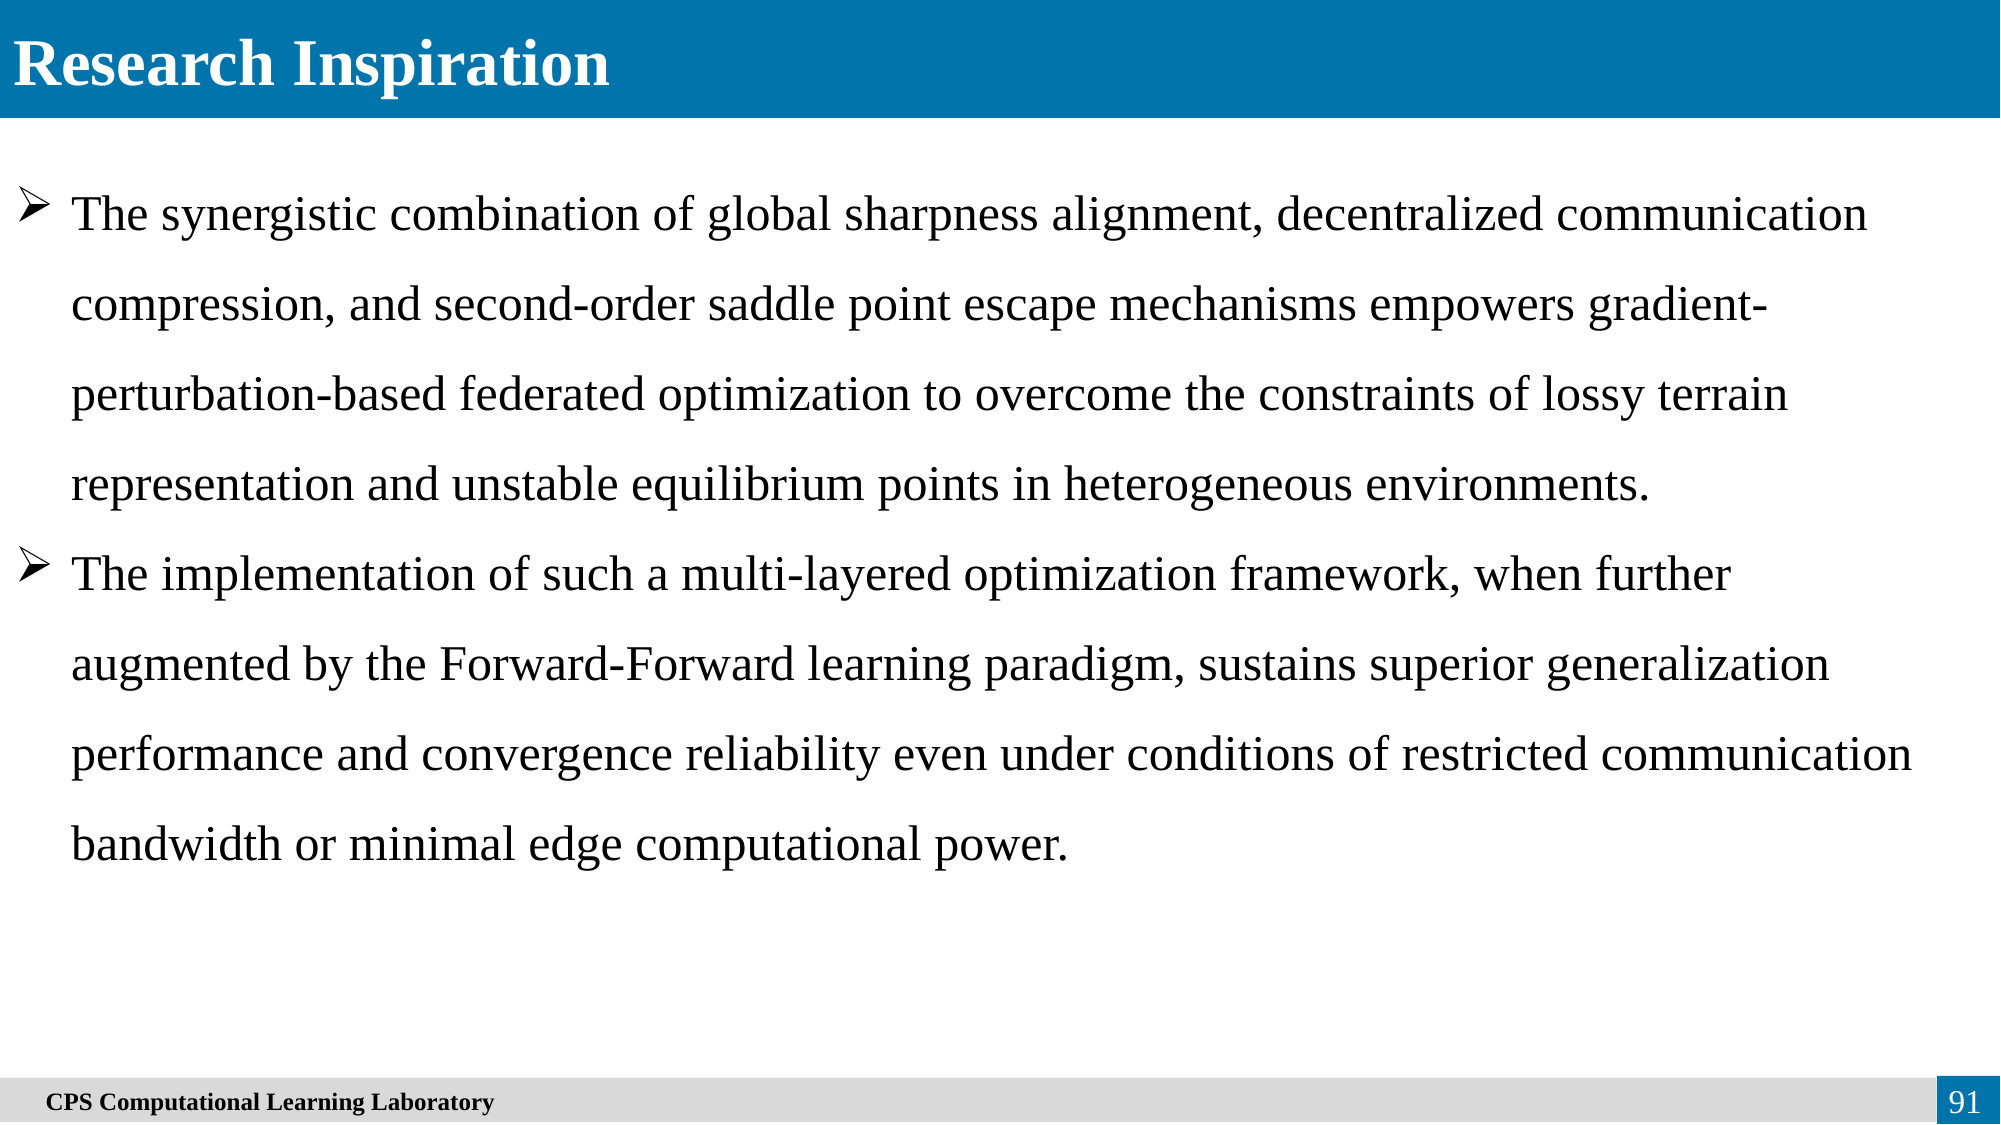

Research Inspiration
The synergistic combination of global sharpness alignment, decentralized communication compression, and second-order saddle point escape mechanisms empowers gradient-perturbation-based federated optimization to overcome the constraints of lossy terrain representation and unstable equilibrium points in heterogeneous environments.
The implementation of such a multi-layered optimization framework, when further augmented by the Forward-Forward learning paradigm, sustains superior generalization performance and convergence reliability even under conditions of restricted communication bandwidth or minimal edge computational power.
91
　CPS Computational Learning Laboratory